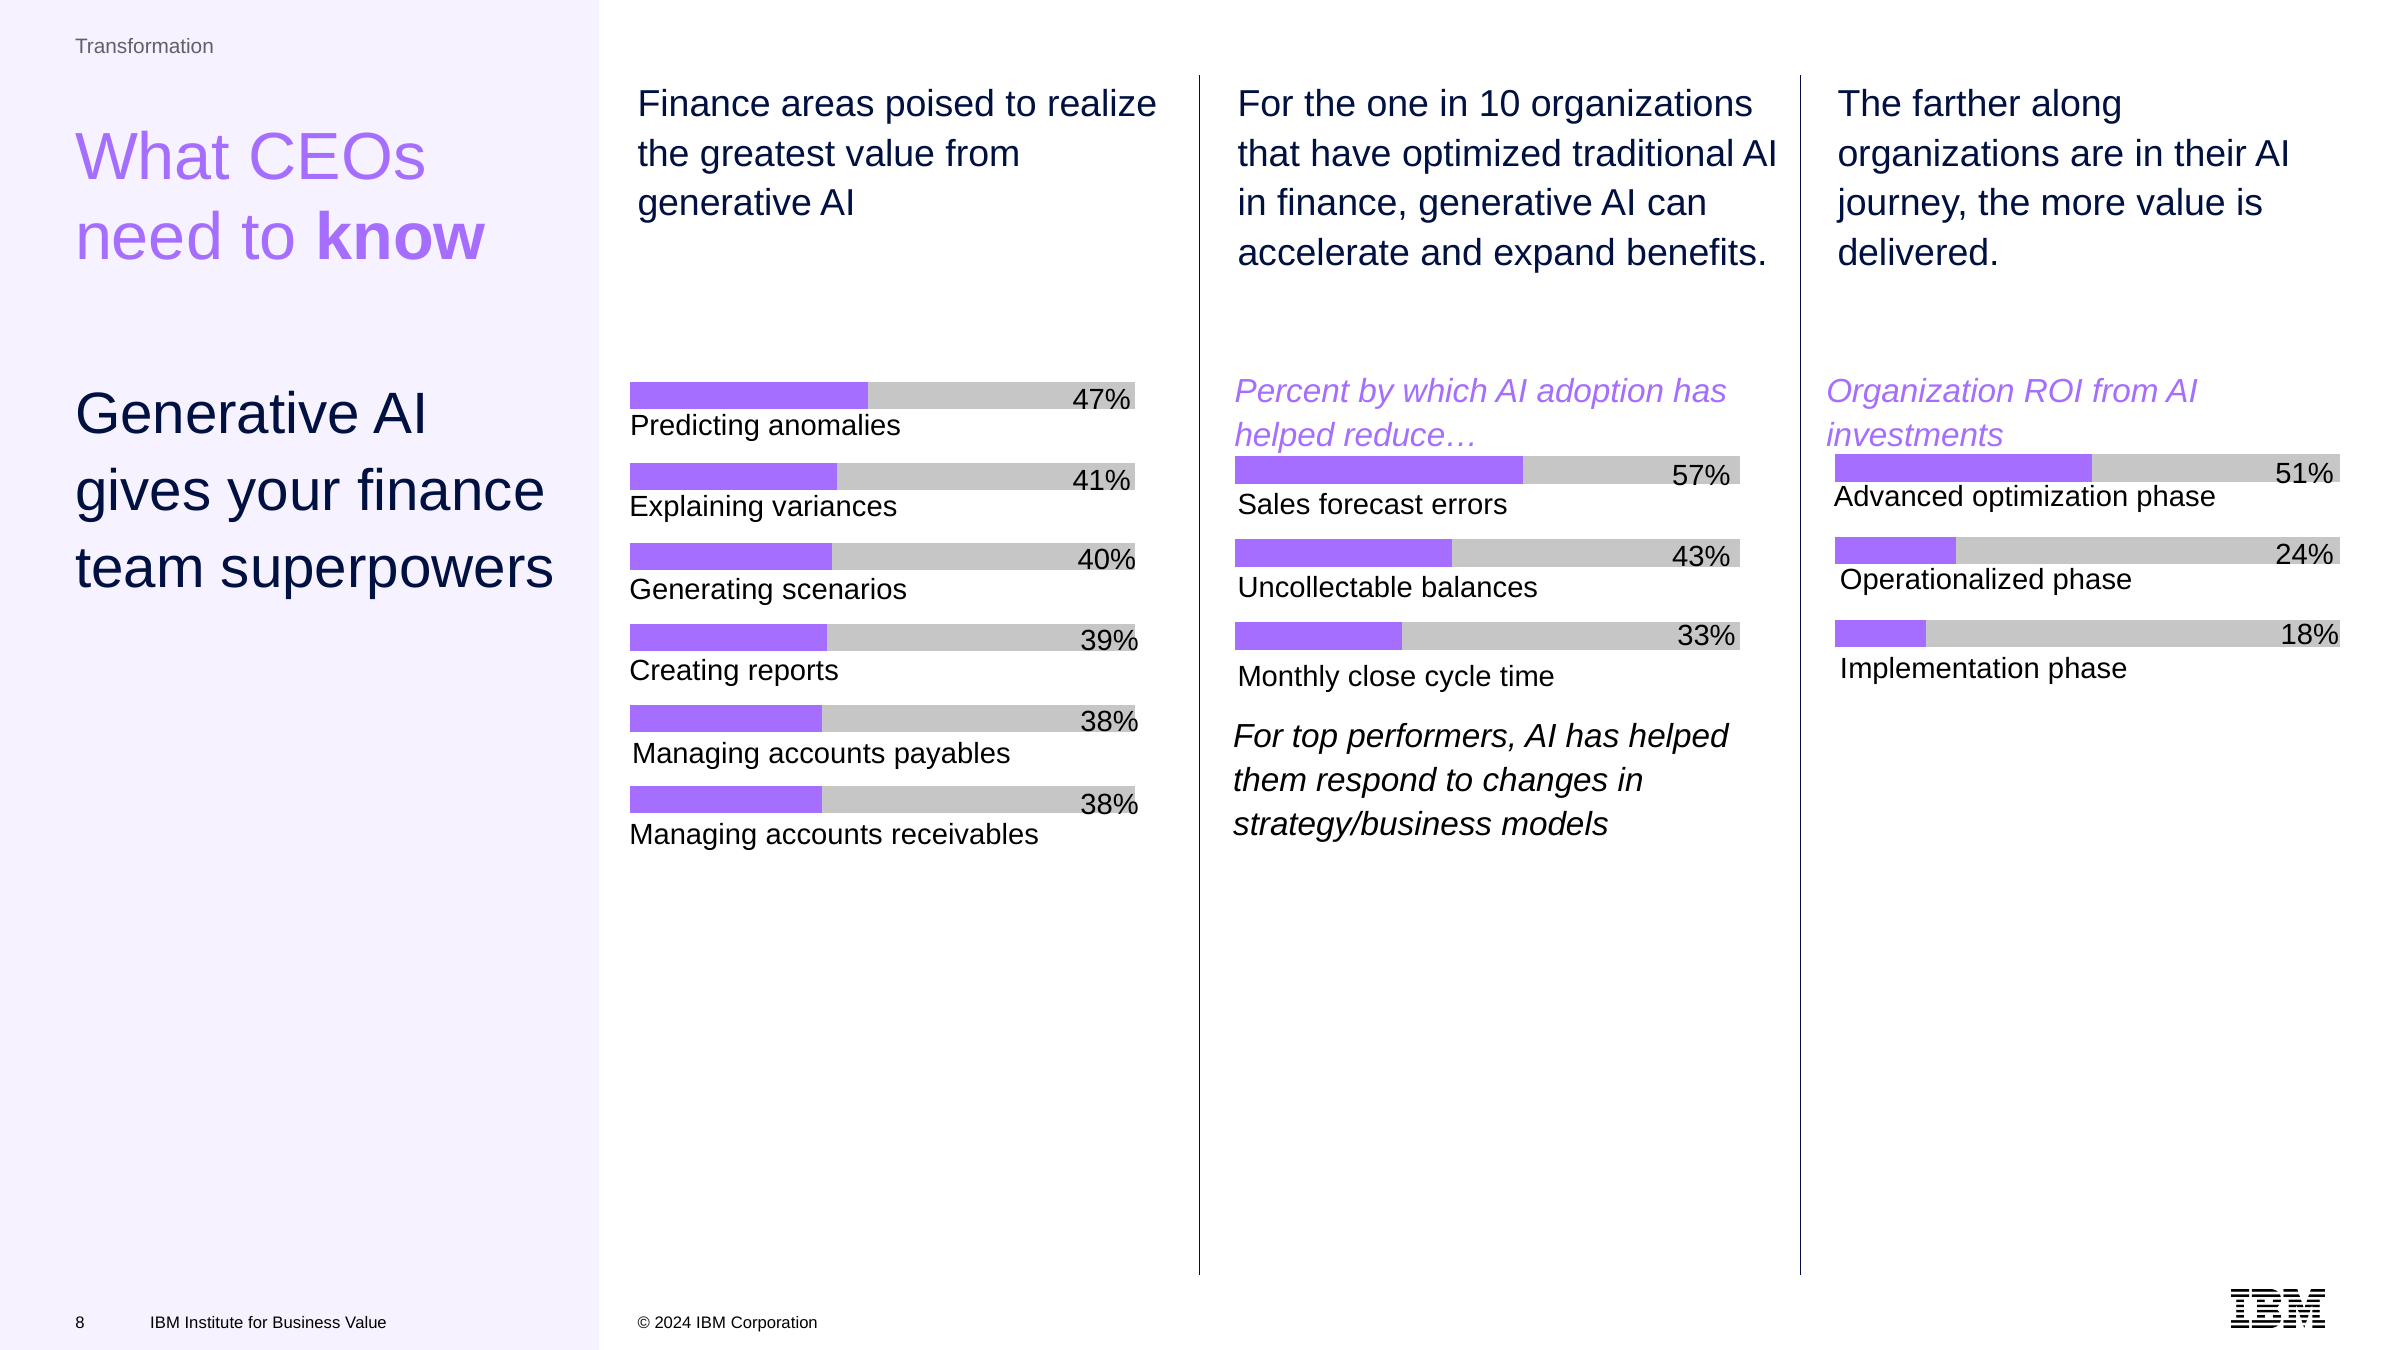

Transformation
Finance areas poised to realize the greatest value from generative AI
For the one in 10 organizations that have optimized traditional AI in finance, generative AI can accelerate and expand benefits.
The farther along organizations are in their AI journey, the more value is delivered.
# What CEOs need to know

### Chart

| Category | answer | remainder |
|---|---|---|
| 47 | 47.0 | 53.0 |
| 28 | 41.0 | 72.0 |
| 19 | 40.0 | 81.0 |
|  | 39.0 | 100.0 |
|  | 38.0 | 100.0 |
|  | 38.0 | 100.0 |
Organization ROI from AI investments
Percent by which AI adoption has helped reduce…
Generative AI gives your finance team superpowers
47%
Predicting anomalies

### Chart

| Category | answer | remainder |
|---|---|---|
| 47 | 51.0 | 49.0 |
| 28 | 24.0 | 76.0 |
| 19 | 18.0 | 82.0 |

### Chart

| Category | answer | remainder |
|---|---|---|
| 47 | 57.0 | 53.0 |
| 28 | 43.0 | 72.0 |
| 19 | 33.0 | 81.0 |
51%
57%
41%
Advanced optimization phase
Sales forecast errors
Explaining variances
24%
43%
40%
Operationalized phase
Uncollectable balances
Generating scenarios
18%
33%
39%
Implementation phase
Creating reports
Monthly close cycle time
38%
For top performers, AI has helped them respond to changes in strategy/business models
Managing accounts payables
38%
Managing accounts receivables